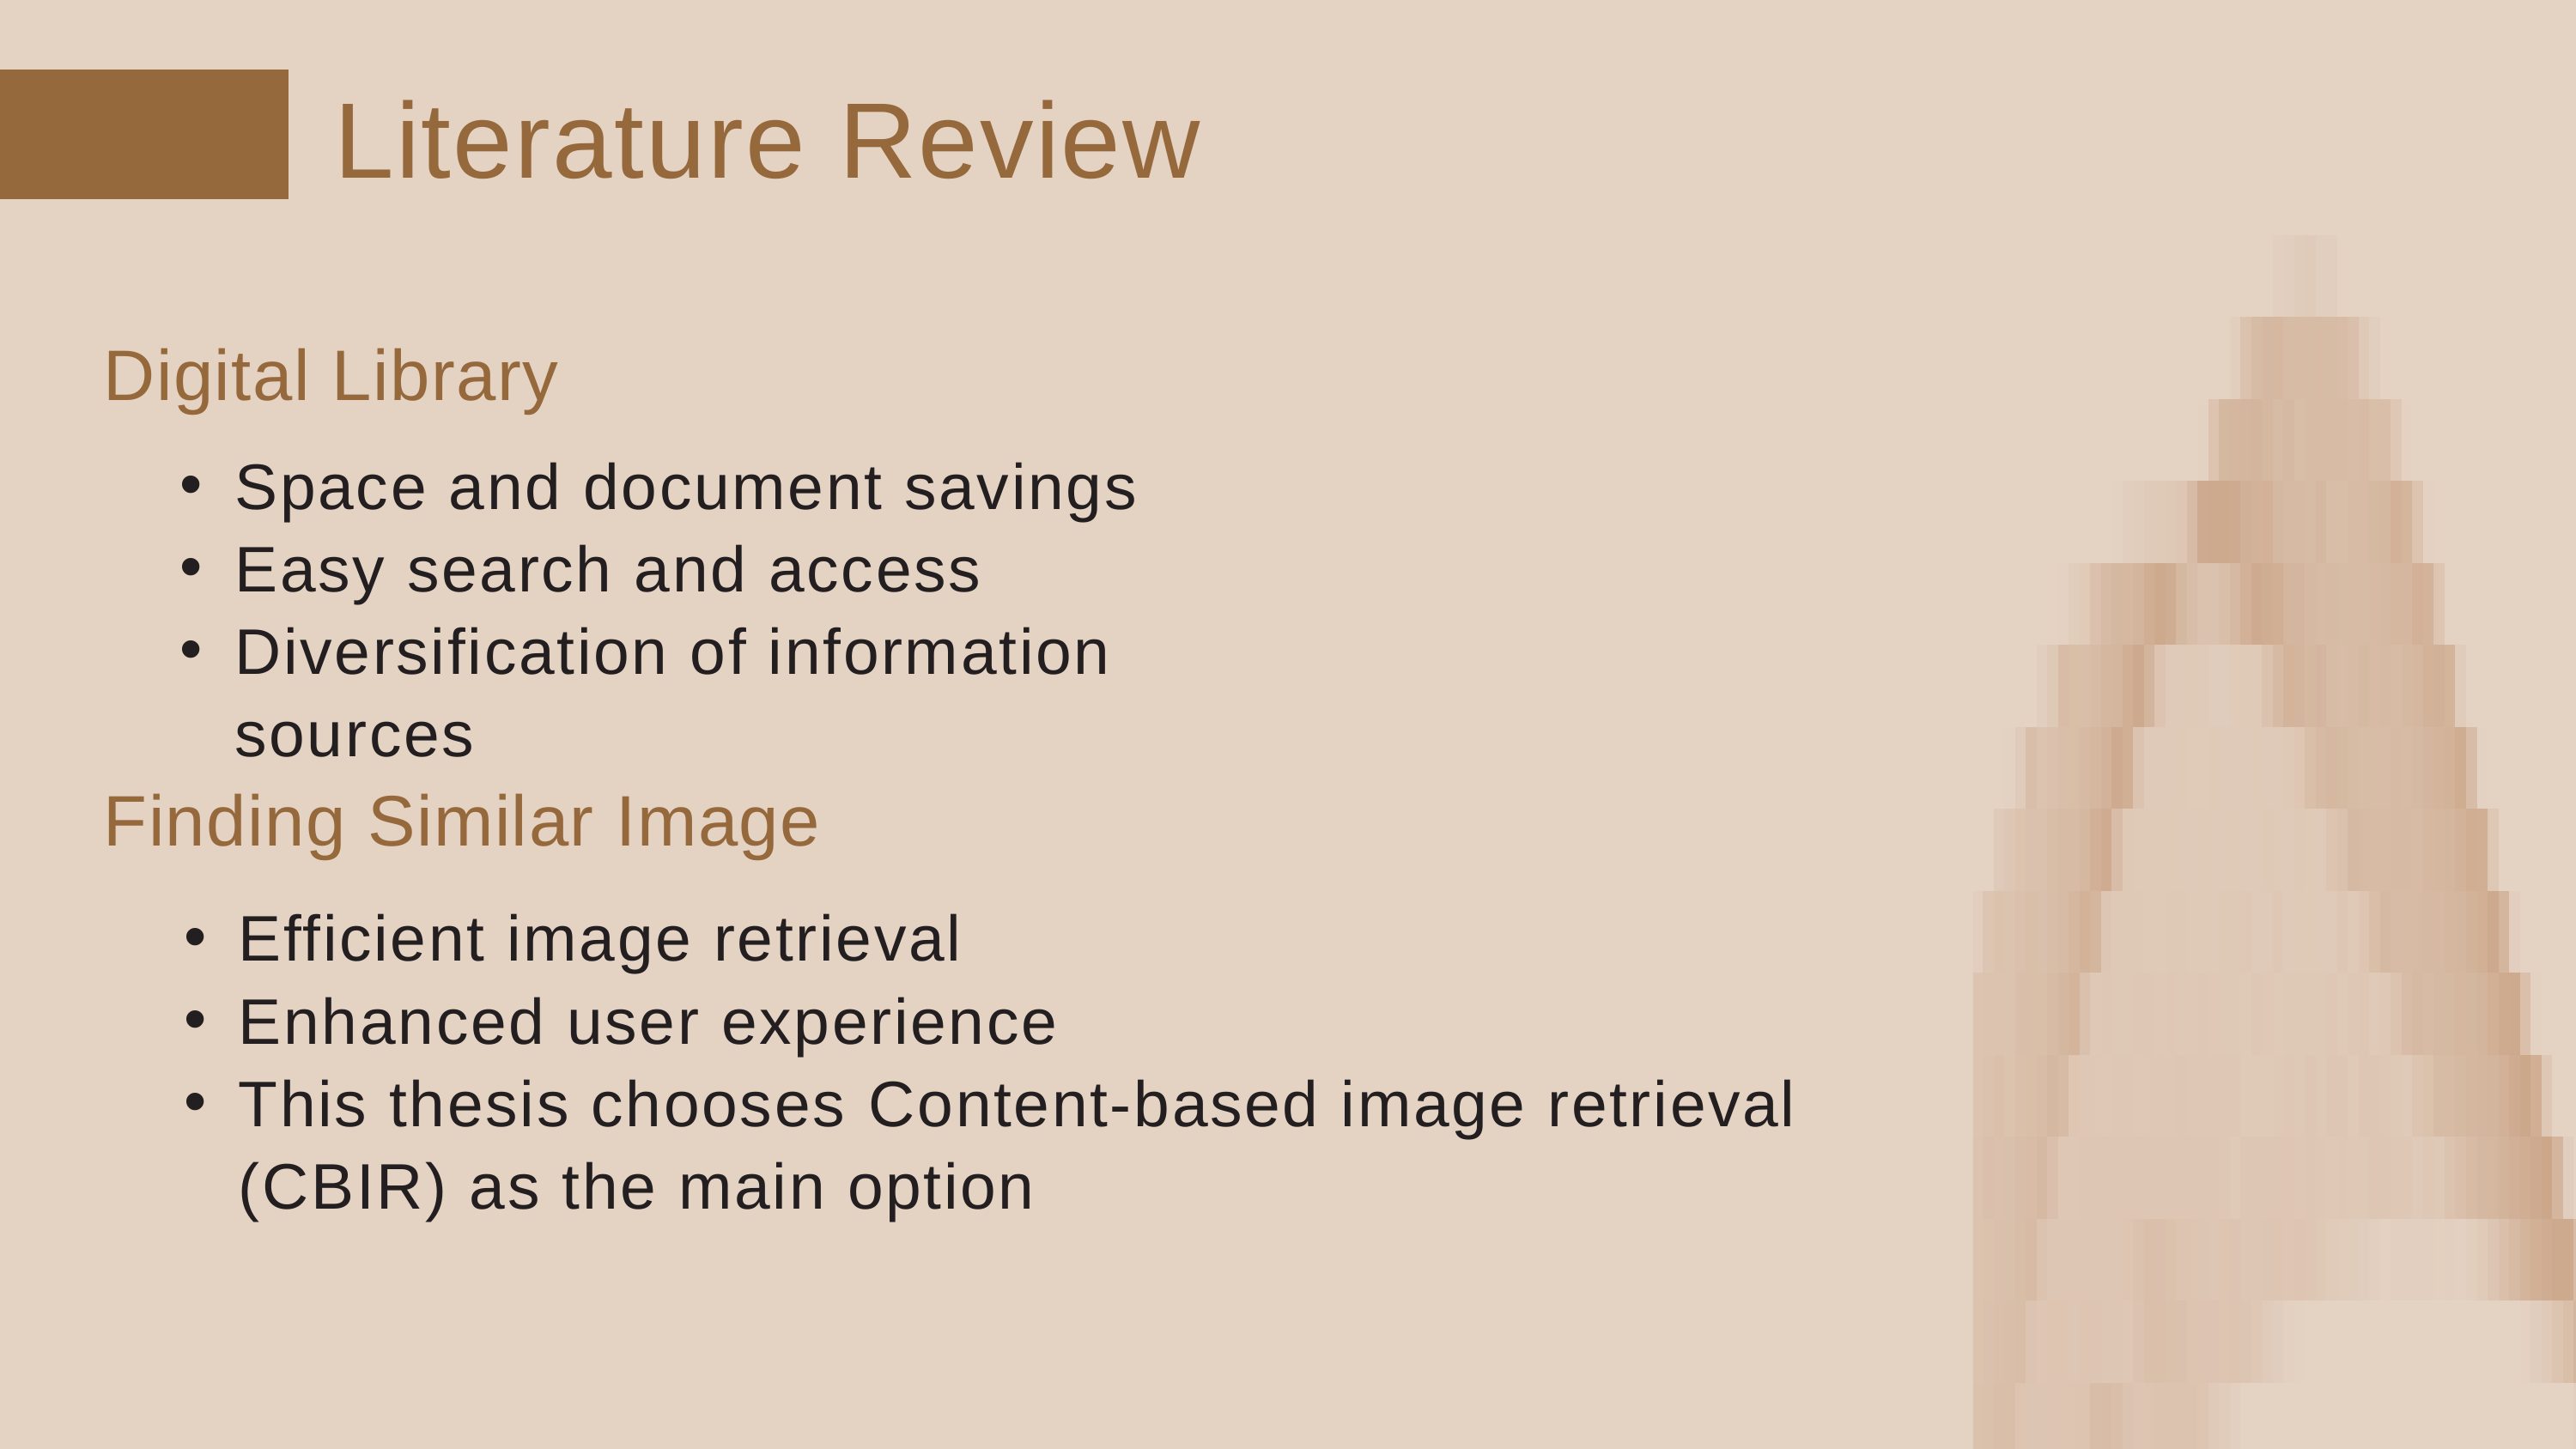

Literature Review

Digital Library
Space and document savings
Easy search and access
Diversification of information sources

Finding Similar Image
Efficient image retrieval
Enhanced user experience
This thesis chooses Content-based image retrieval (CBIR) as the main option